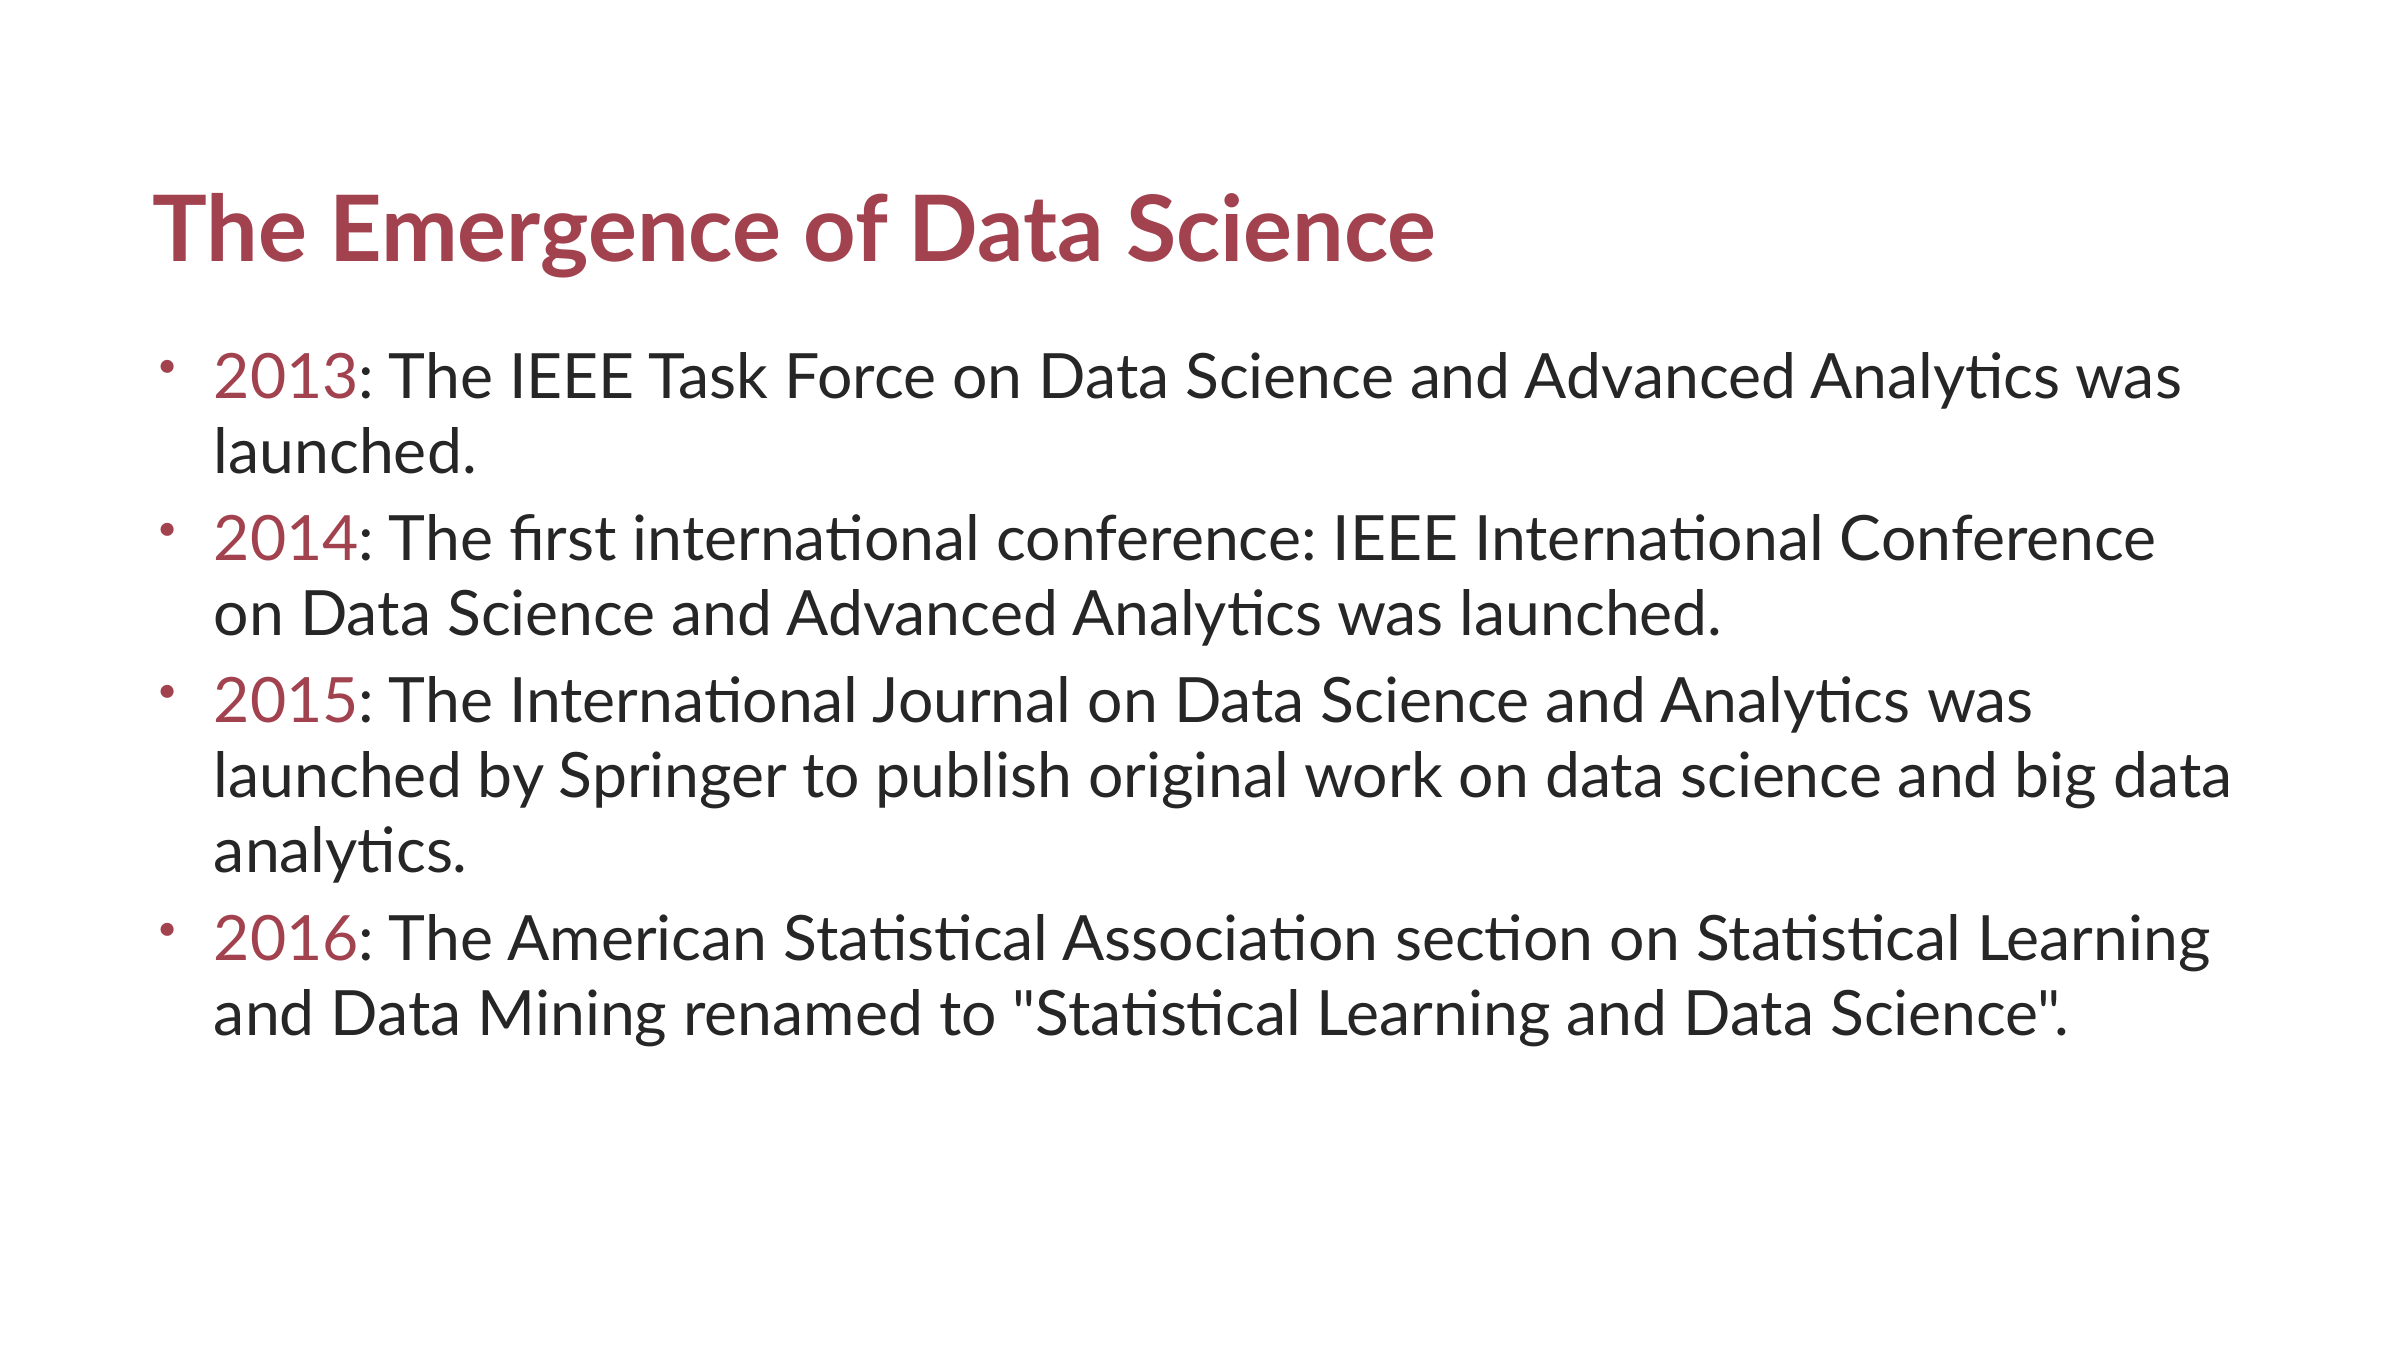

# The Emergence of Data Science
2013: The IEEE Task Force on Data Science and Advanced Analytics was launched.
2014: The first international conference: IEEE International Conference on Data Science and Advanced Analytics was launched.
2015: The International Journal on Data Science and Analytics was launched by Springer to publish original work on data science and big data analytics.
2016: The American Statistical Association section on Statistical Learning and Data Mining renamed to "Statistical Learning and Data Science".